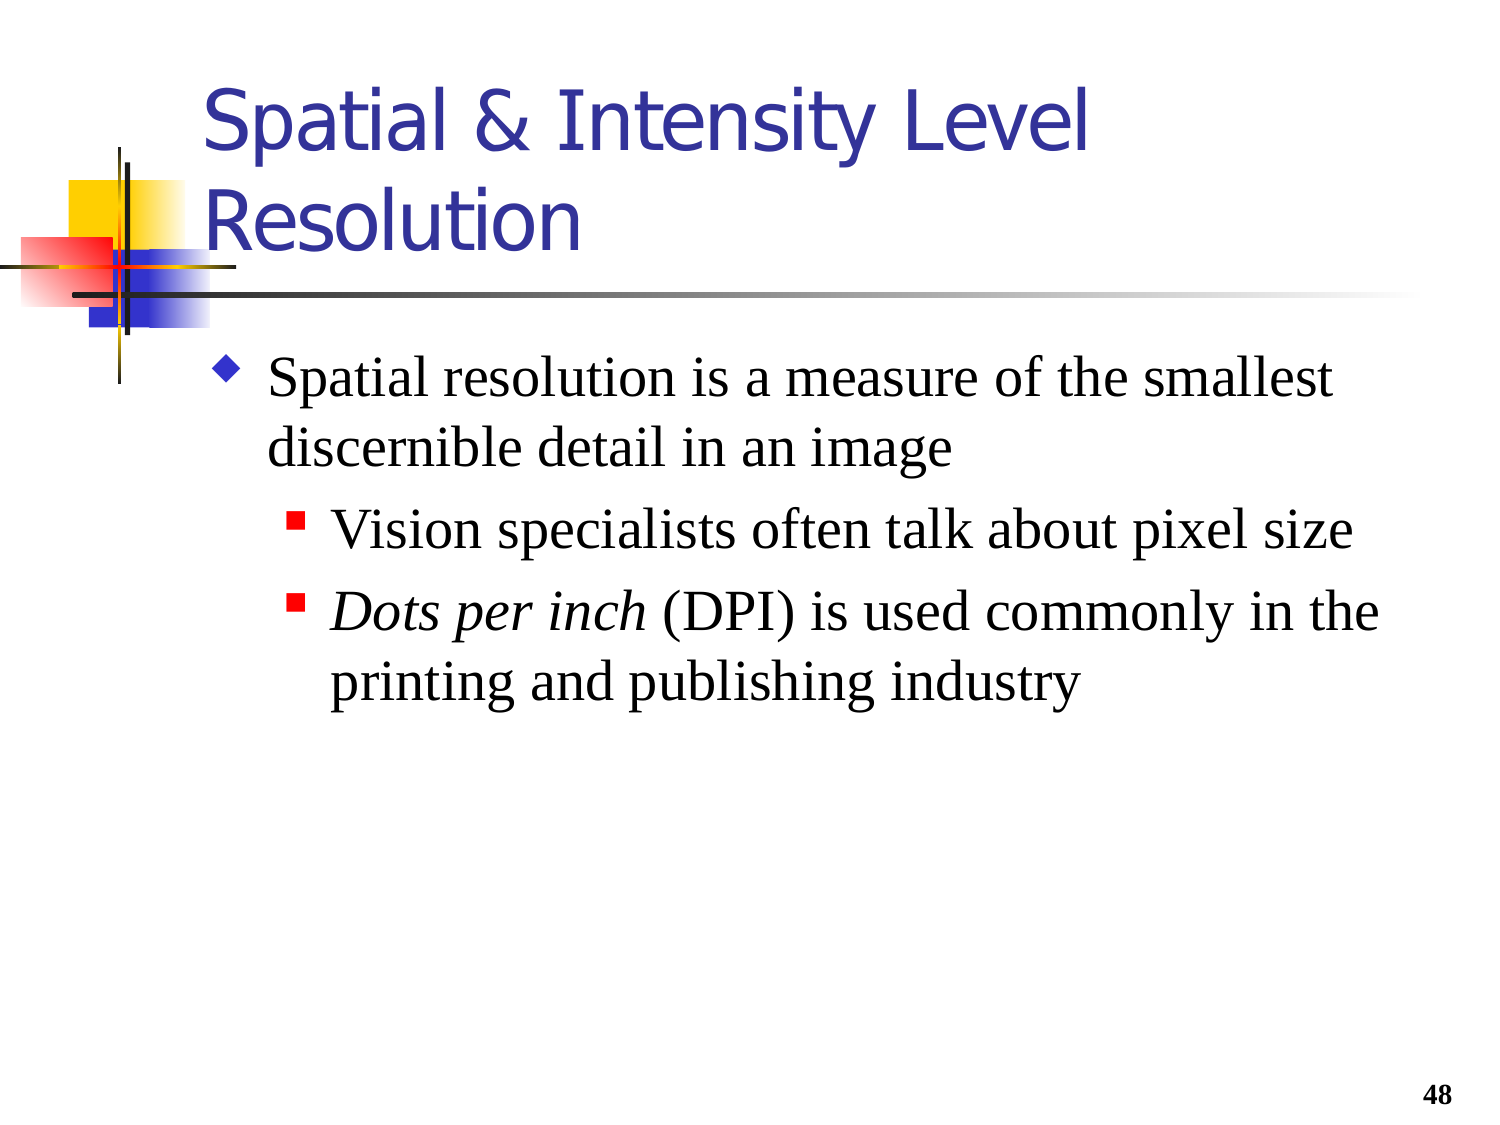

# Spatial & Intensity Level Resolution
Spatial resolution is a measure of the smallest discernible detail in an image
Vision specialists often talk about pixel size
Dots per inch (DPI) is used commonly in the printing and publishing industry
48